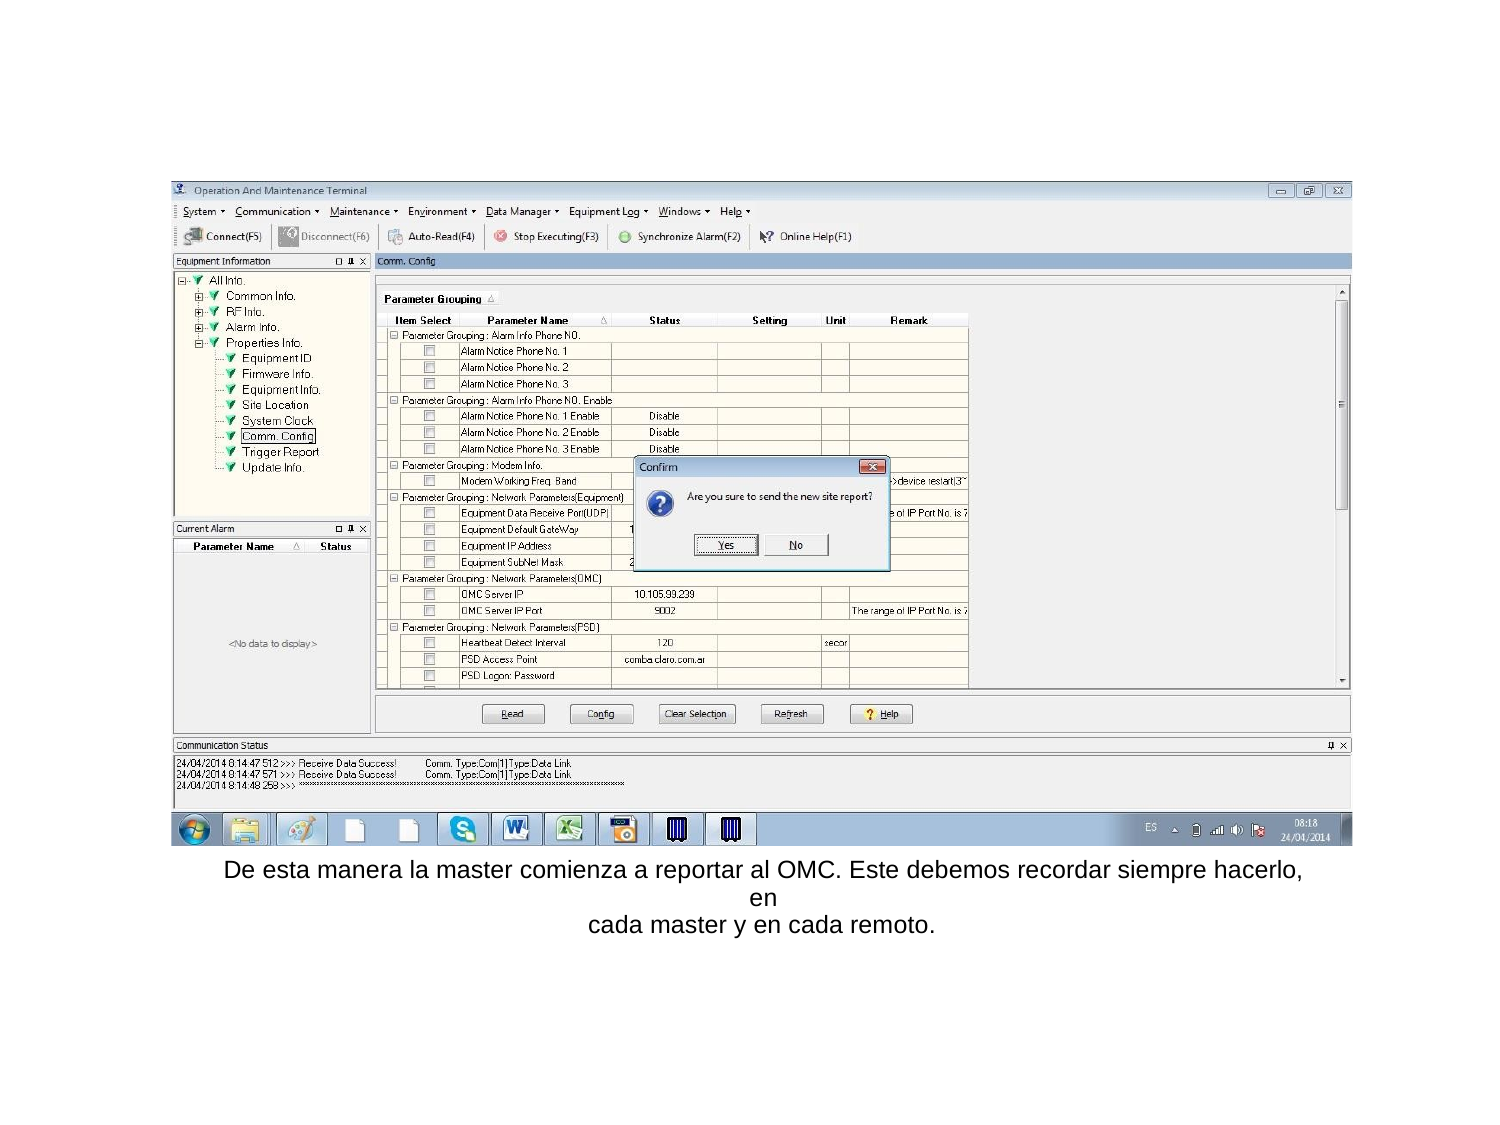

De esta manera la master comienza a reportar al OMC. Este debemos recordar siempre hacerlo, en
cada master y en cada remoto.